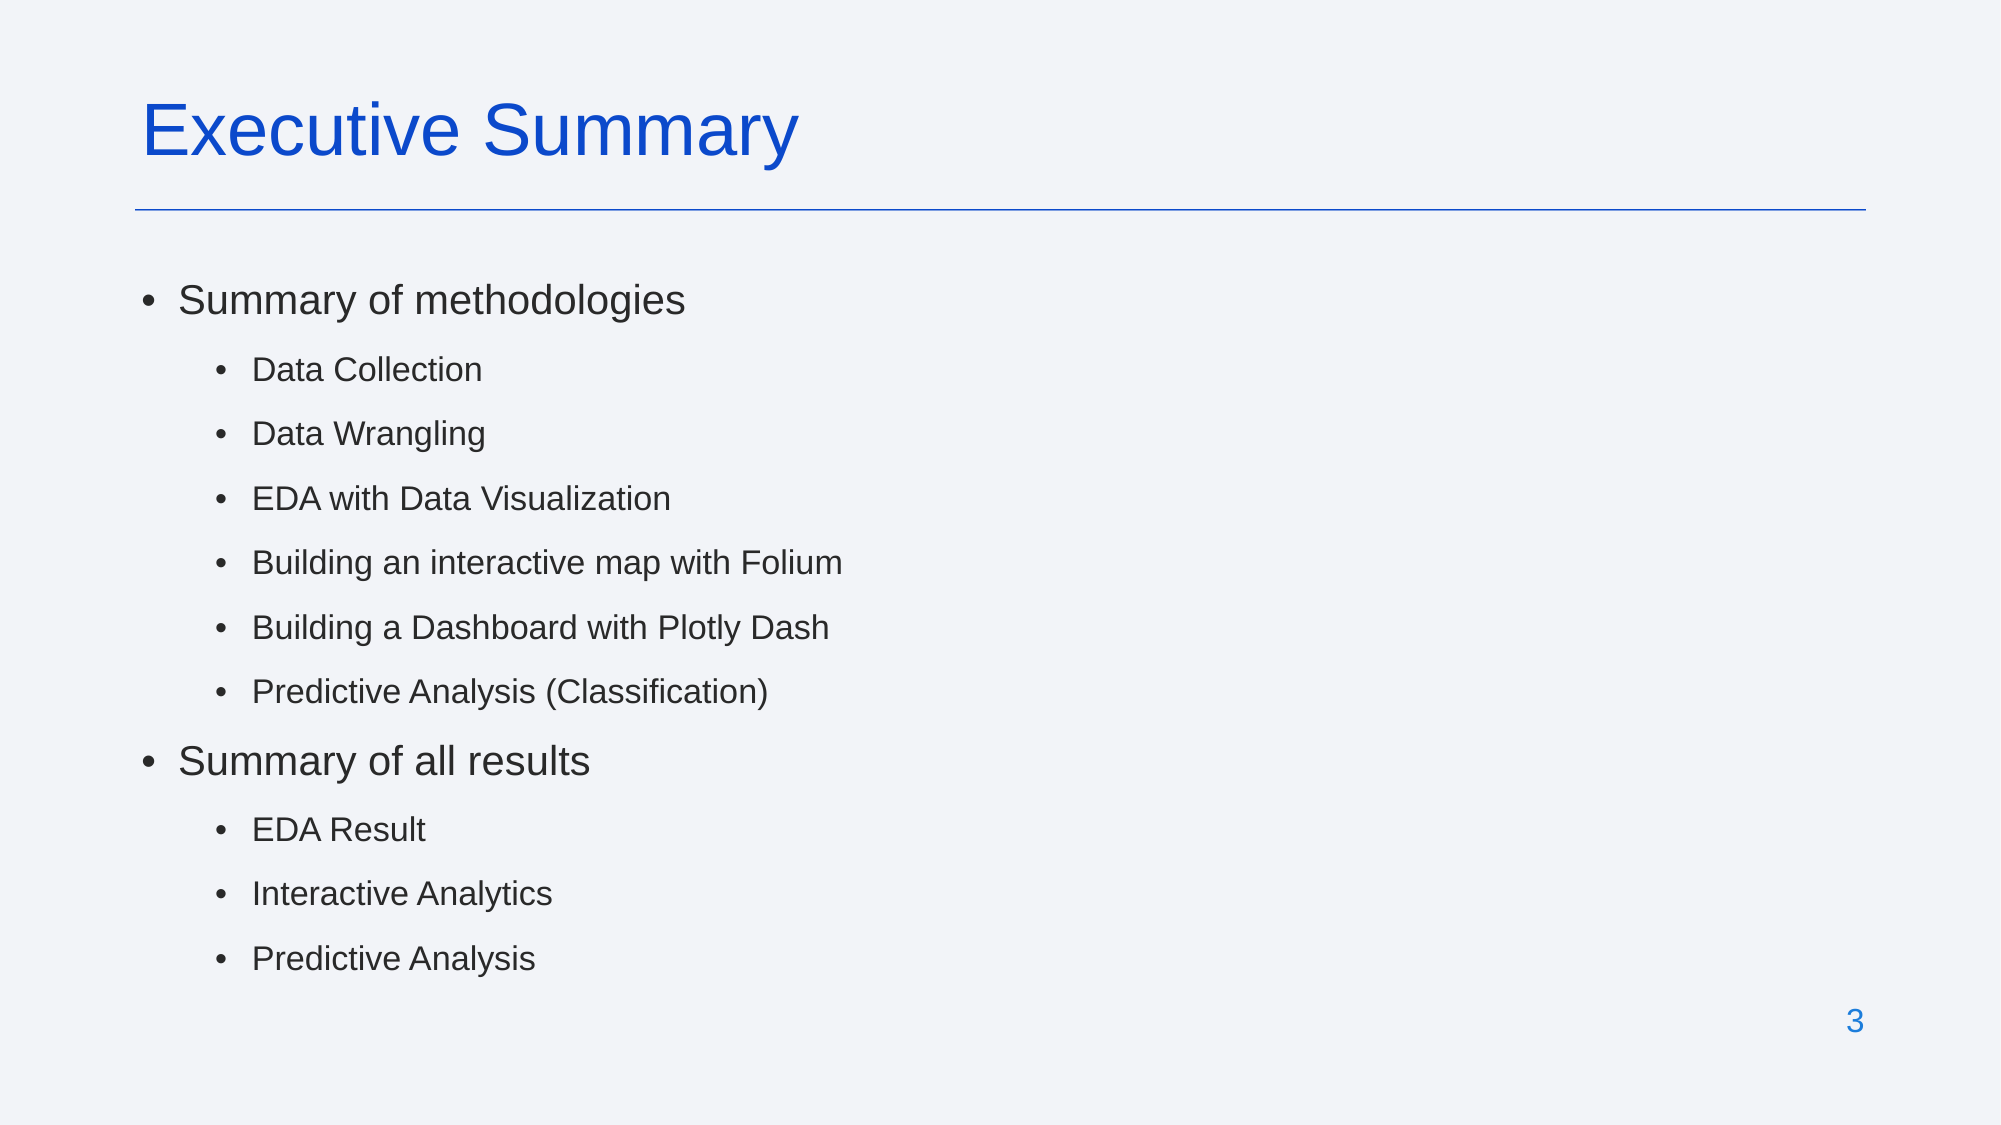

Executive Summary
Summary of methodologies
Data Collection
Data Wrangling
EDA with Data Visualization
Building an interactive map with Folium
Building a Dashboard with Plotly Dash
Predictive Analysis (Classification)
Summary of all results
EDA Result
Interactive Analytics
Predictive Analysis
3